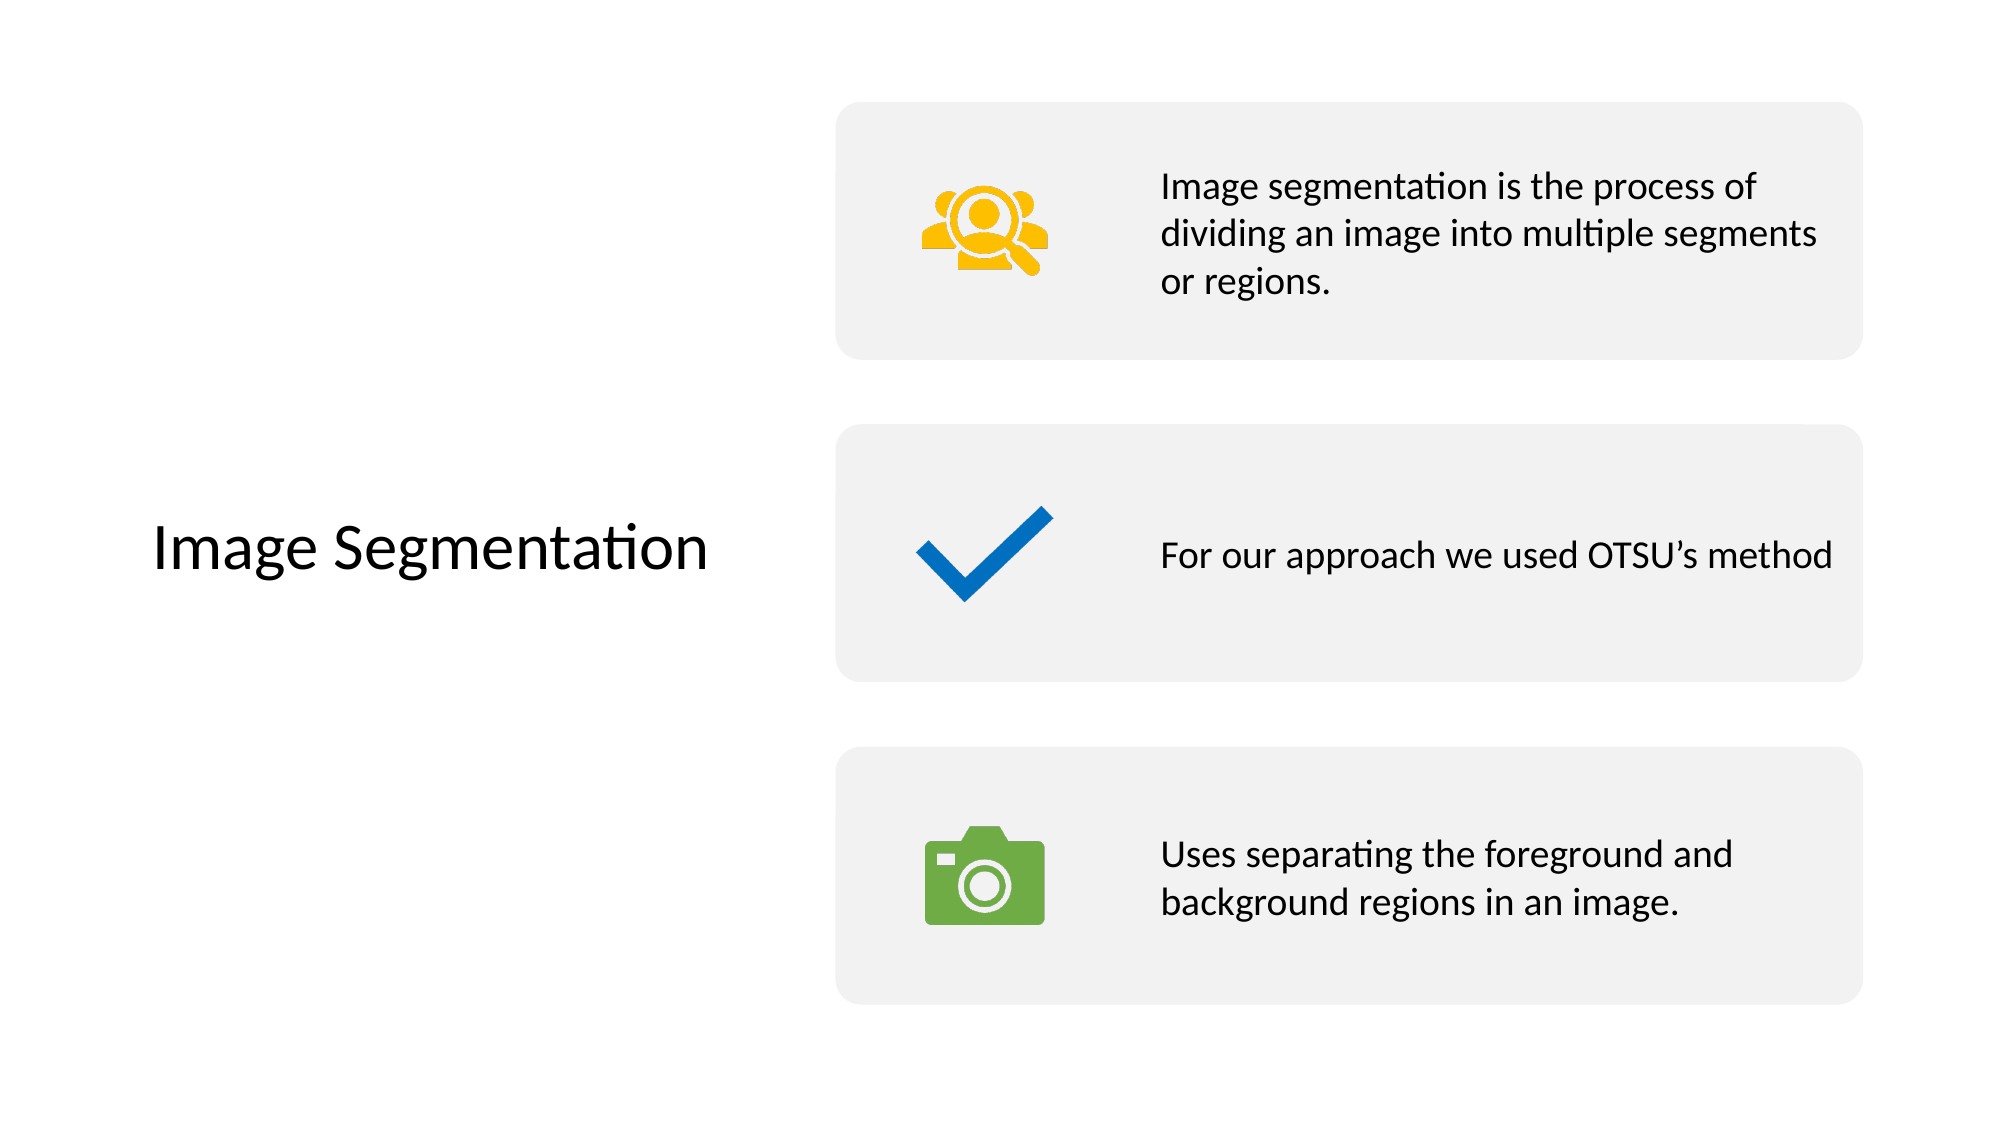

# Image Segmentation
Image segmentation is the process of dividing an image into multiple segments or regions.
For our approach we used OTSU’s method
Uses separating the foreground and background regions in an image.